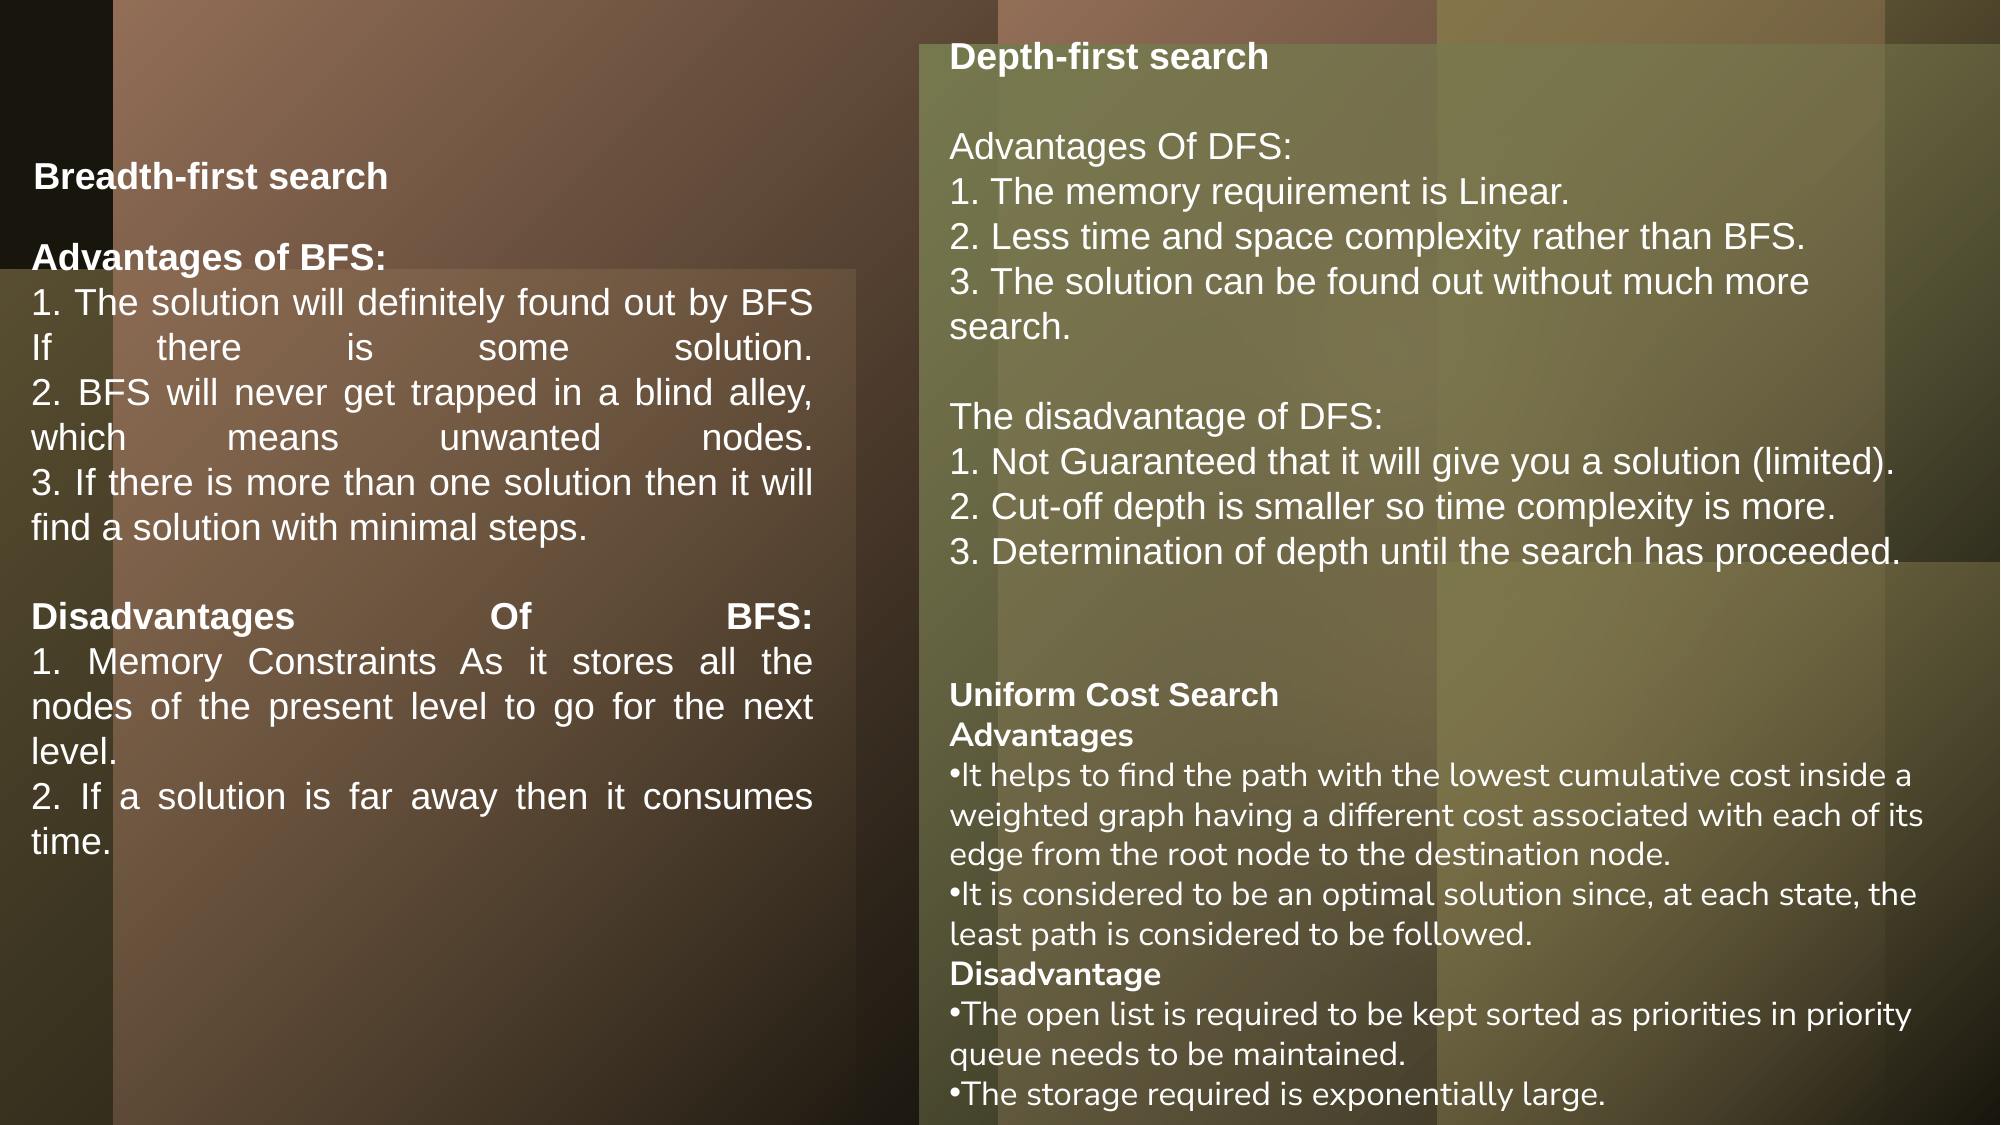

Depth-first search

Advantages Of DFS:
1. The memory requirement is Linear.
2. Less time and space complexity rather than BFS.
3. The solution can be found out without much more search.

The disadvantage of DFS:
1. Not Guaranteed that it will give you a solution (limited).
2. Cut-off depth is smaller so time complexity is more.
3. Determination of depth until the search has proceeded.
Breadth-first search
Advantages of BFS:
1. The solution will definitely found out by BFS If there is some solution.
2. BFS will never get trapped in a blind alley, which means unwanted nodes.
3. If there is more than one solution then it will find a solution with minimal steps.
Disadvantages Of BFS:
1. Memory Constraints As it stores all the nodes of the present level to go for the next level.
2. If a solution is far away then it consumes time.
Uniform Cost Search
Advantages
It helps to find the path with the lowest cumulative cost inside a weighted graph having a different cost associated with each of its edge from the root node to the destination node.
It is considered to be an optimal solution since, at each state, the least path is considered to be followed.
Disadvantage
The open list is required to be kept sorted as priorities in priority queue needs to be maintained.
The storage required is exponentially large.